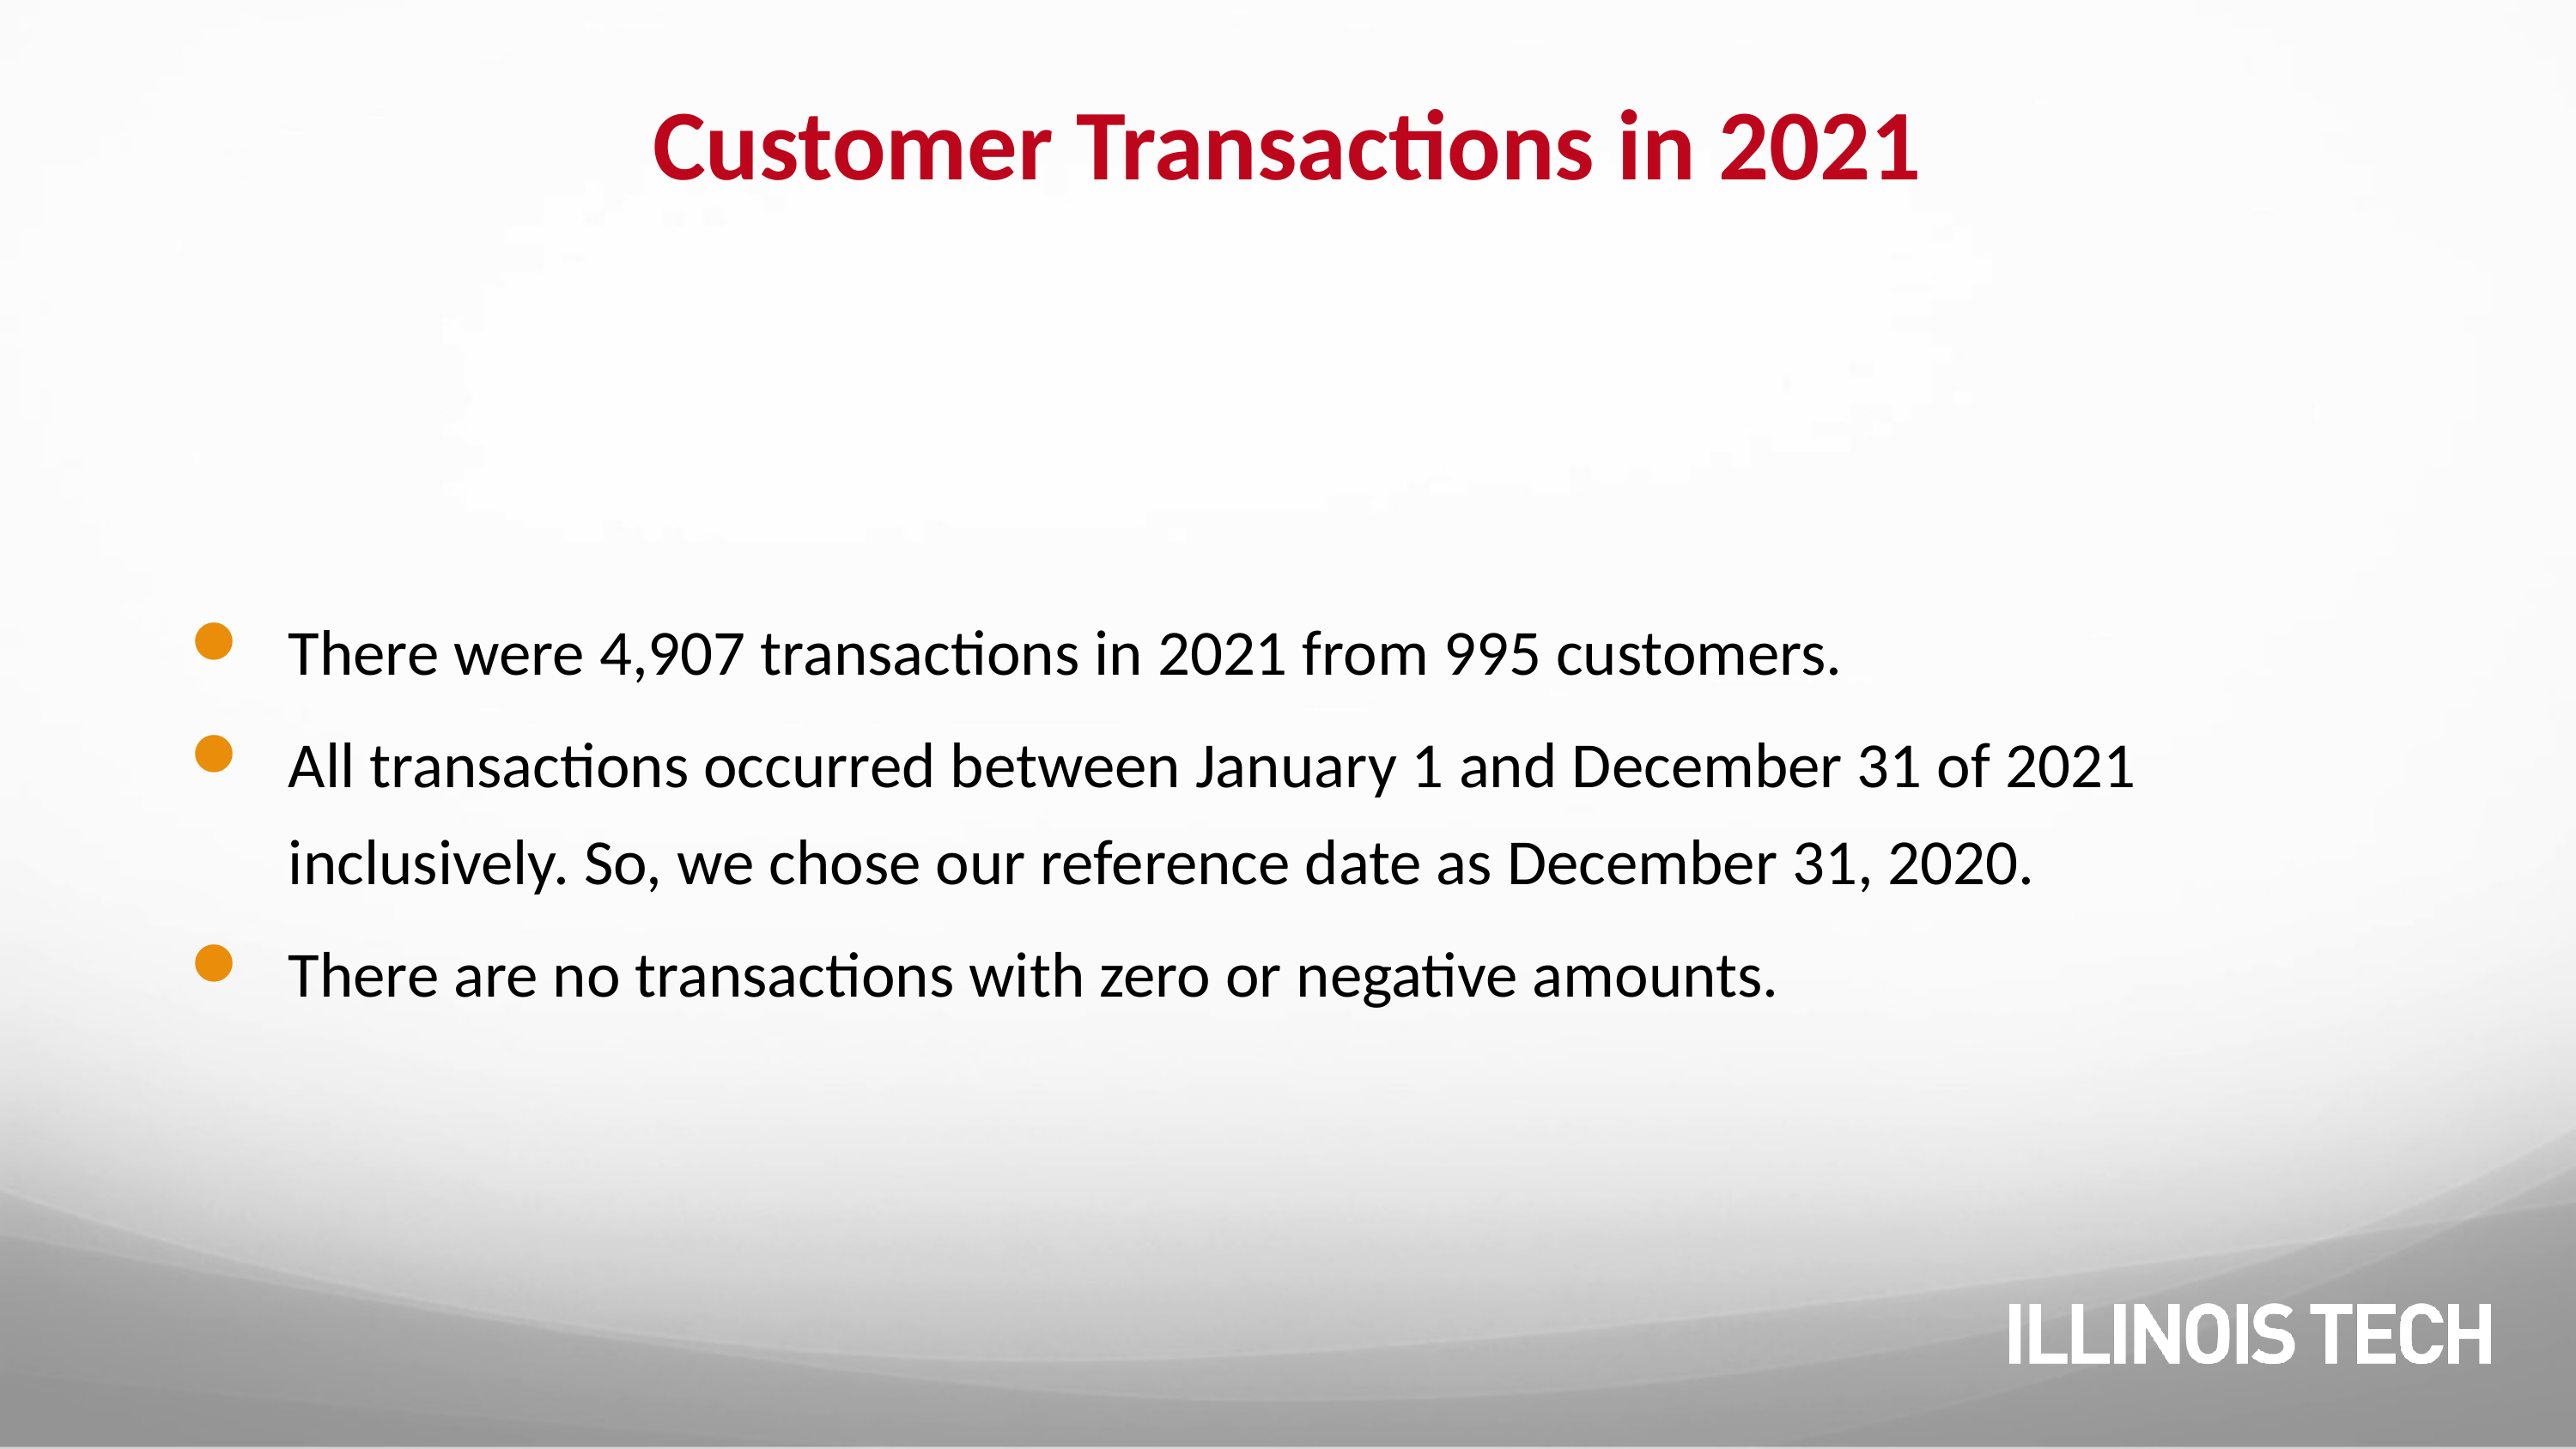

# Customer Transactions in 2021
There were 4,907 transactions in 2021 from 995 customers.
All transactions occurred between January 1 and December 31 of 2021 inclusively. So, we chose our reference date as December 31, 2020.
There are no transactions with zero or negative amounts.